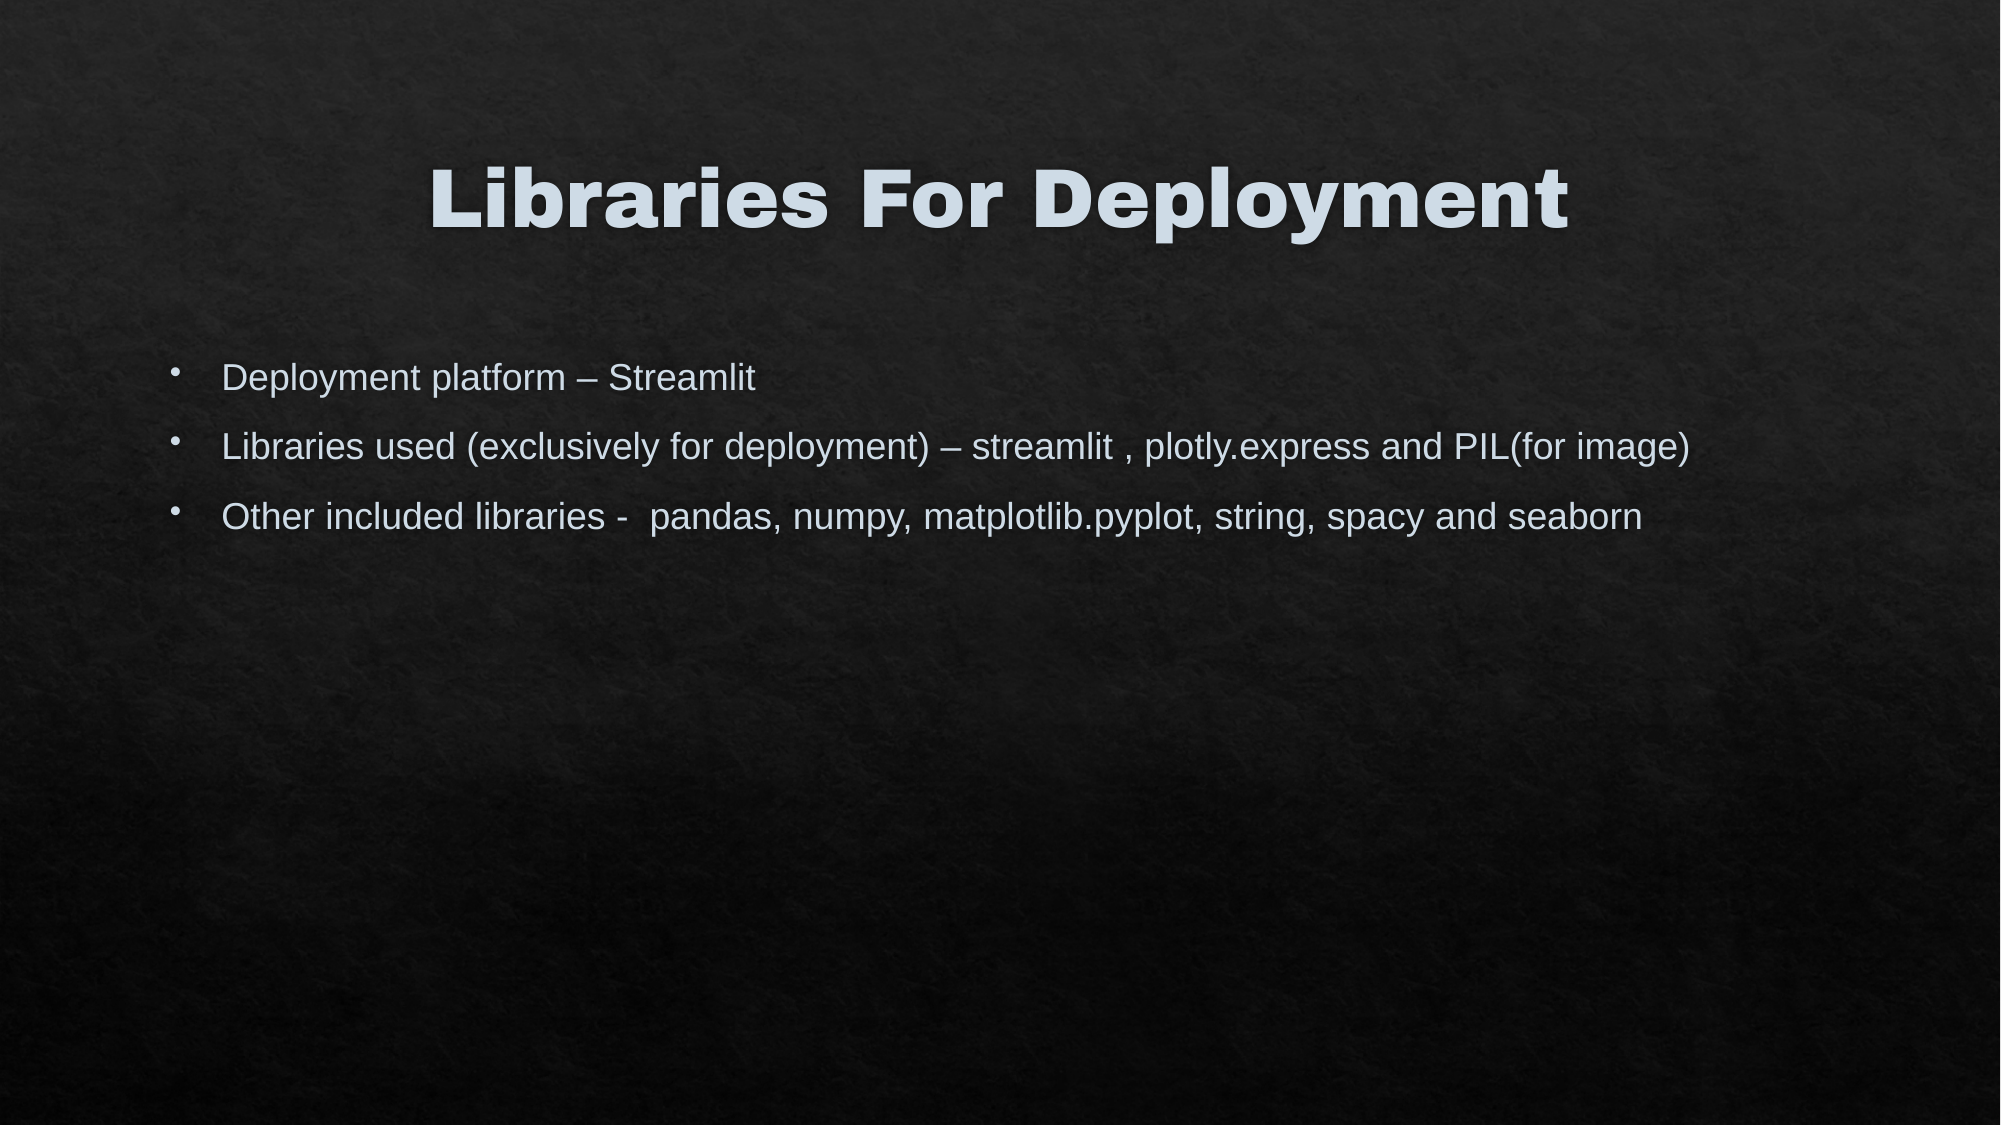

# Libraries For Deployment
Deployment platform – Streamlit
Libraries used (exclusively for deployment) – streamlit , plotly.express and PIL(for image)
Other included libraries -  pandas, numpy, matplotlib.pyplot, string, spacy and seaborn